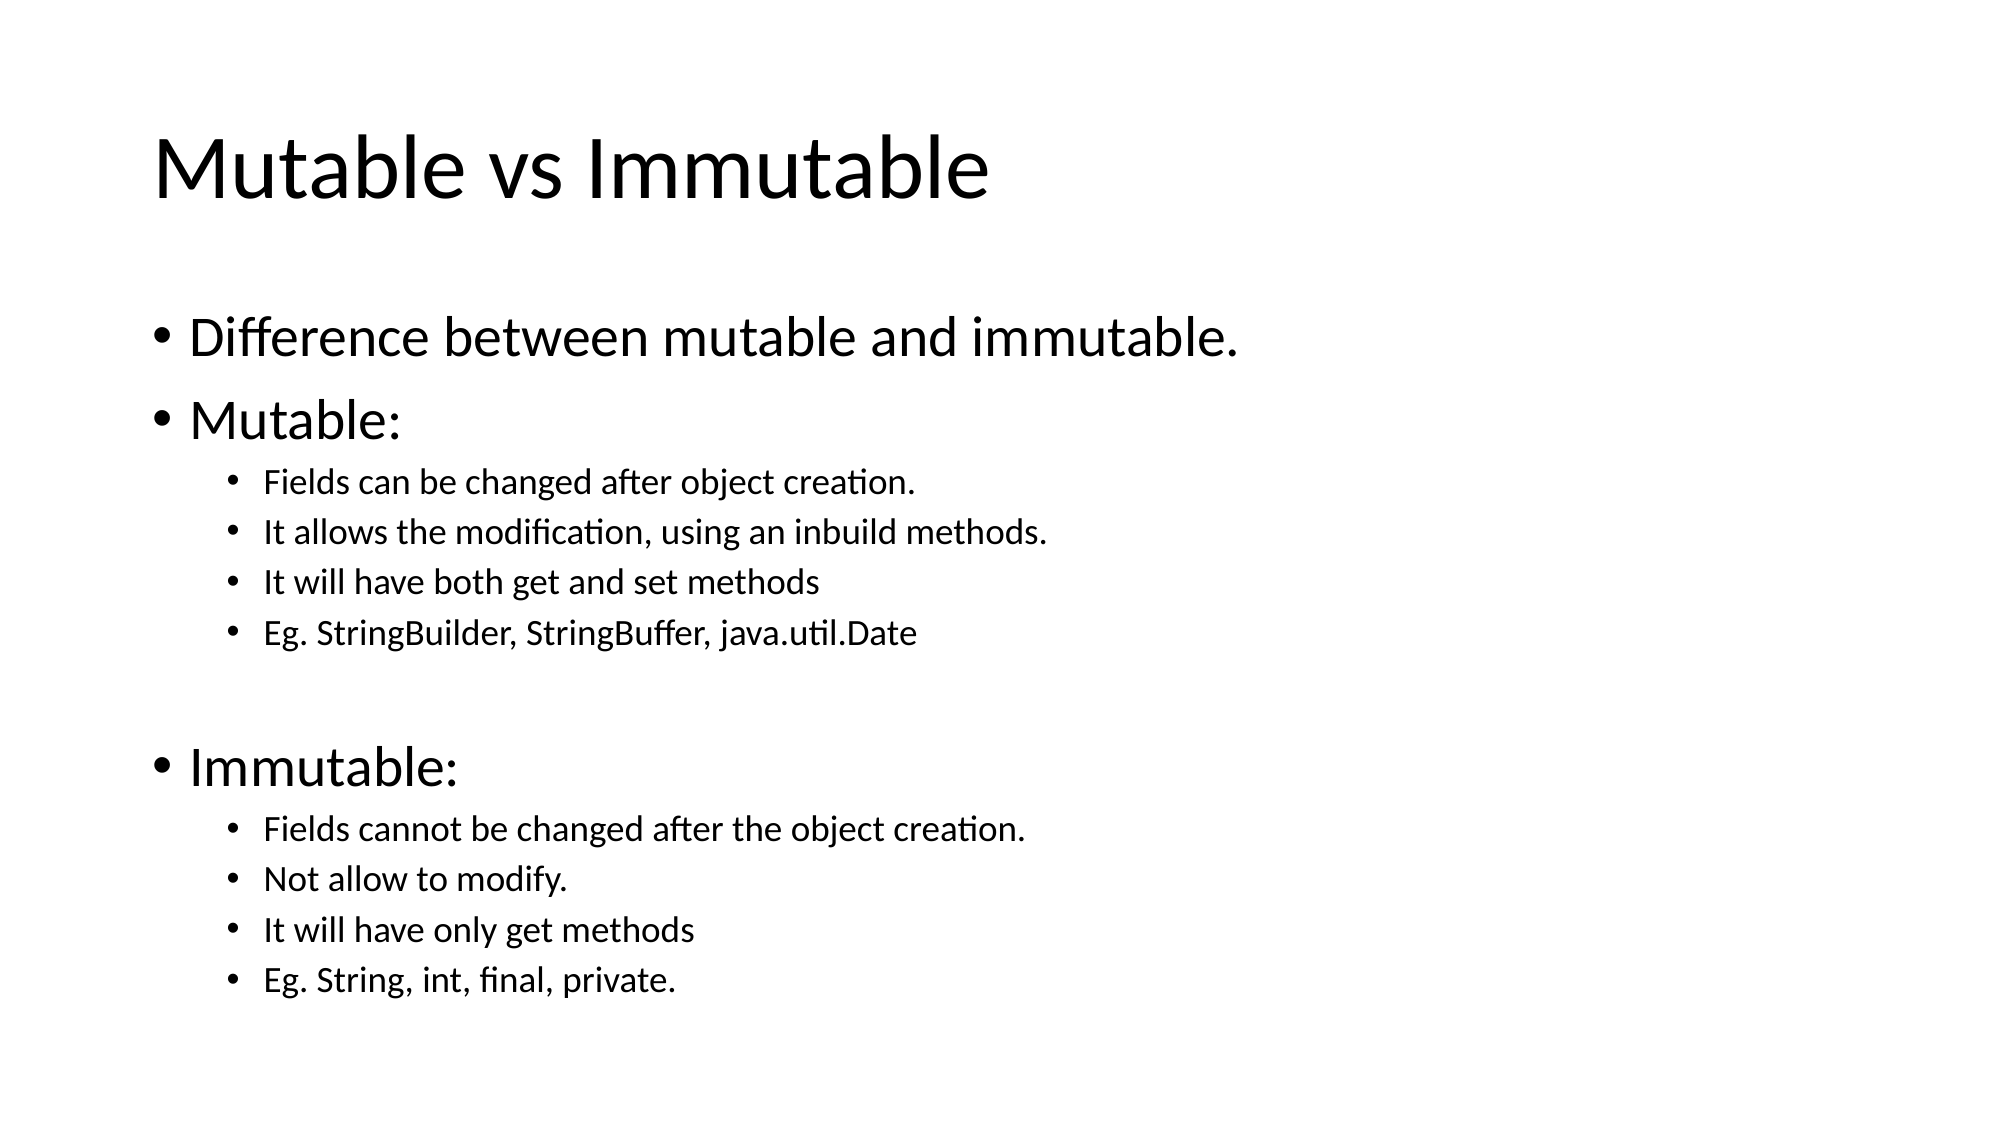

# Mutable vs Immutable
Difference between mutable and immutable.
Mutable:
Fields can be changed after object creation.
It allows the modification, using an inbuild methods.
It will have both get and set methods
Eg. StringBuilder, StringBuffer, java.util.Date

Immutable:
Fields cannot be changed after the object creation.
Not allow to modify.
It will have only get methods
Eg. String, int, final, private.